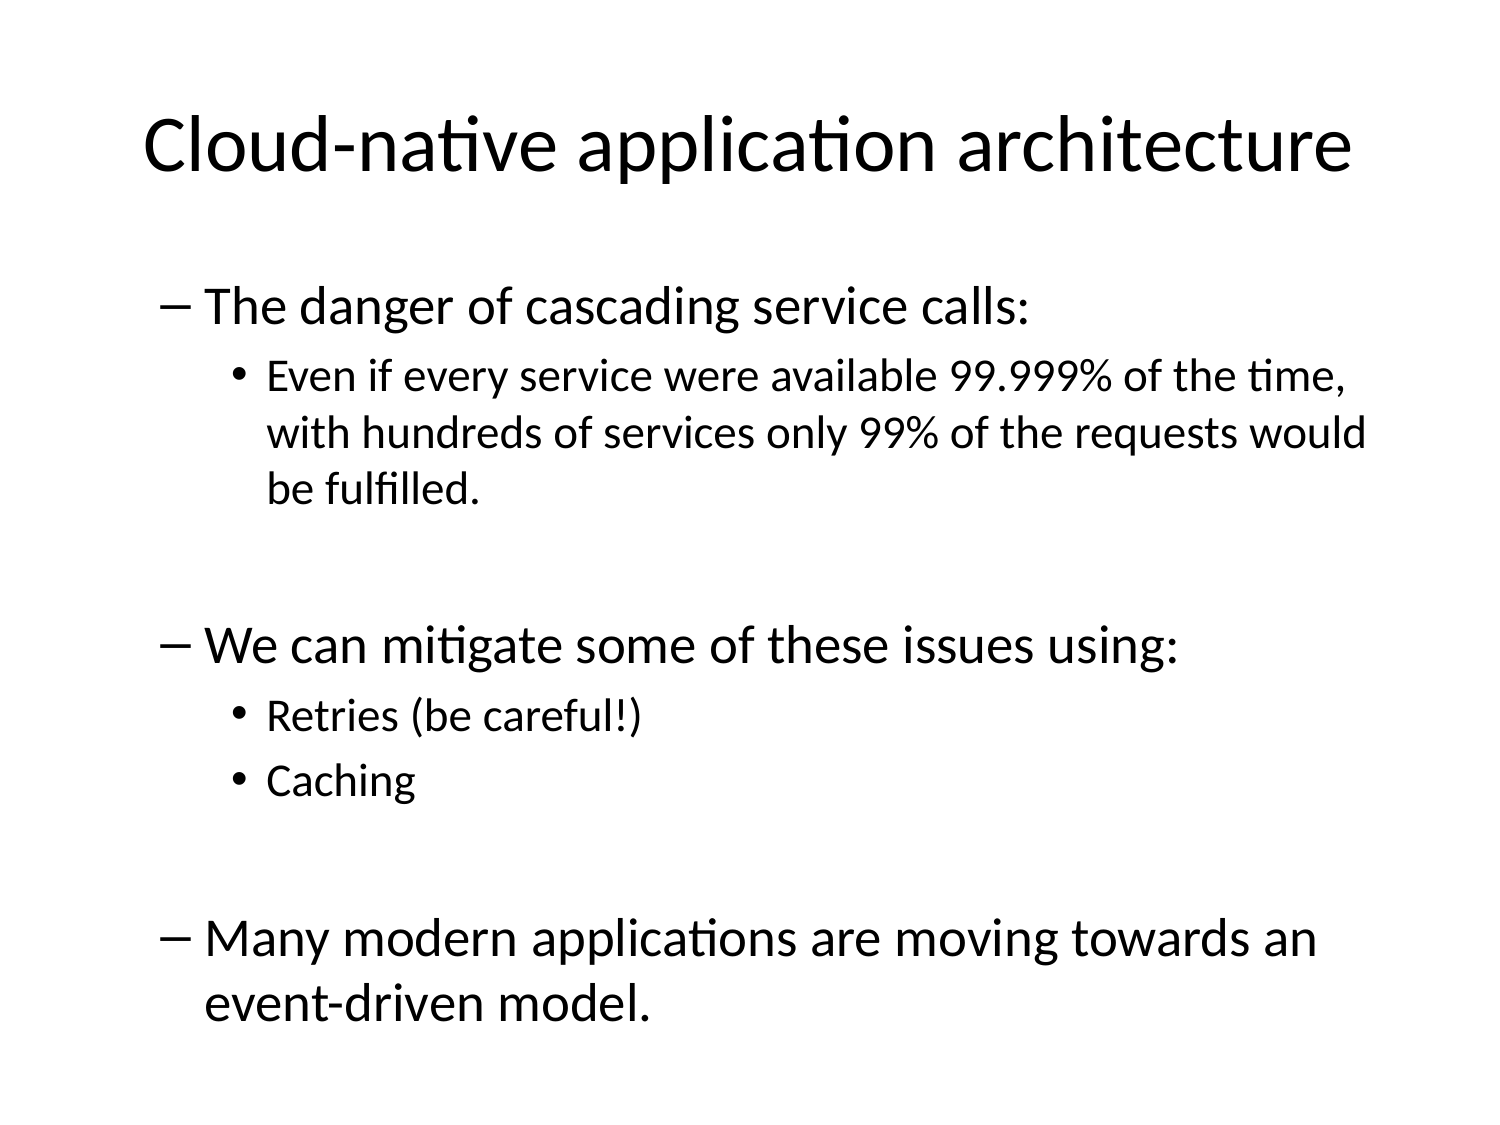

# Cloud-native application architecture
The danger of cascading service calls:
Even if every service were available 99.999% of the time, with hundreds of services only 99% of the requests would be fulfilled.

We can mitigate some of these issues using:
Retries (be careful!)
Caching

Many modern applications are moving towards an event-driven model.